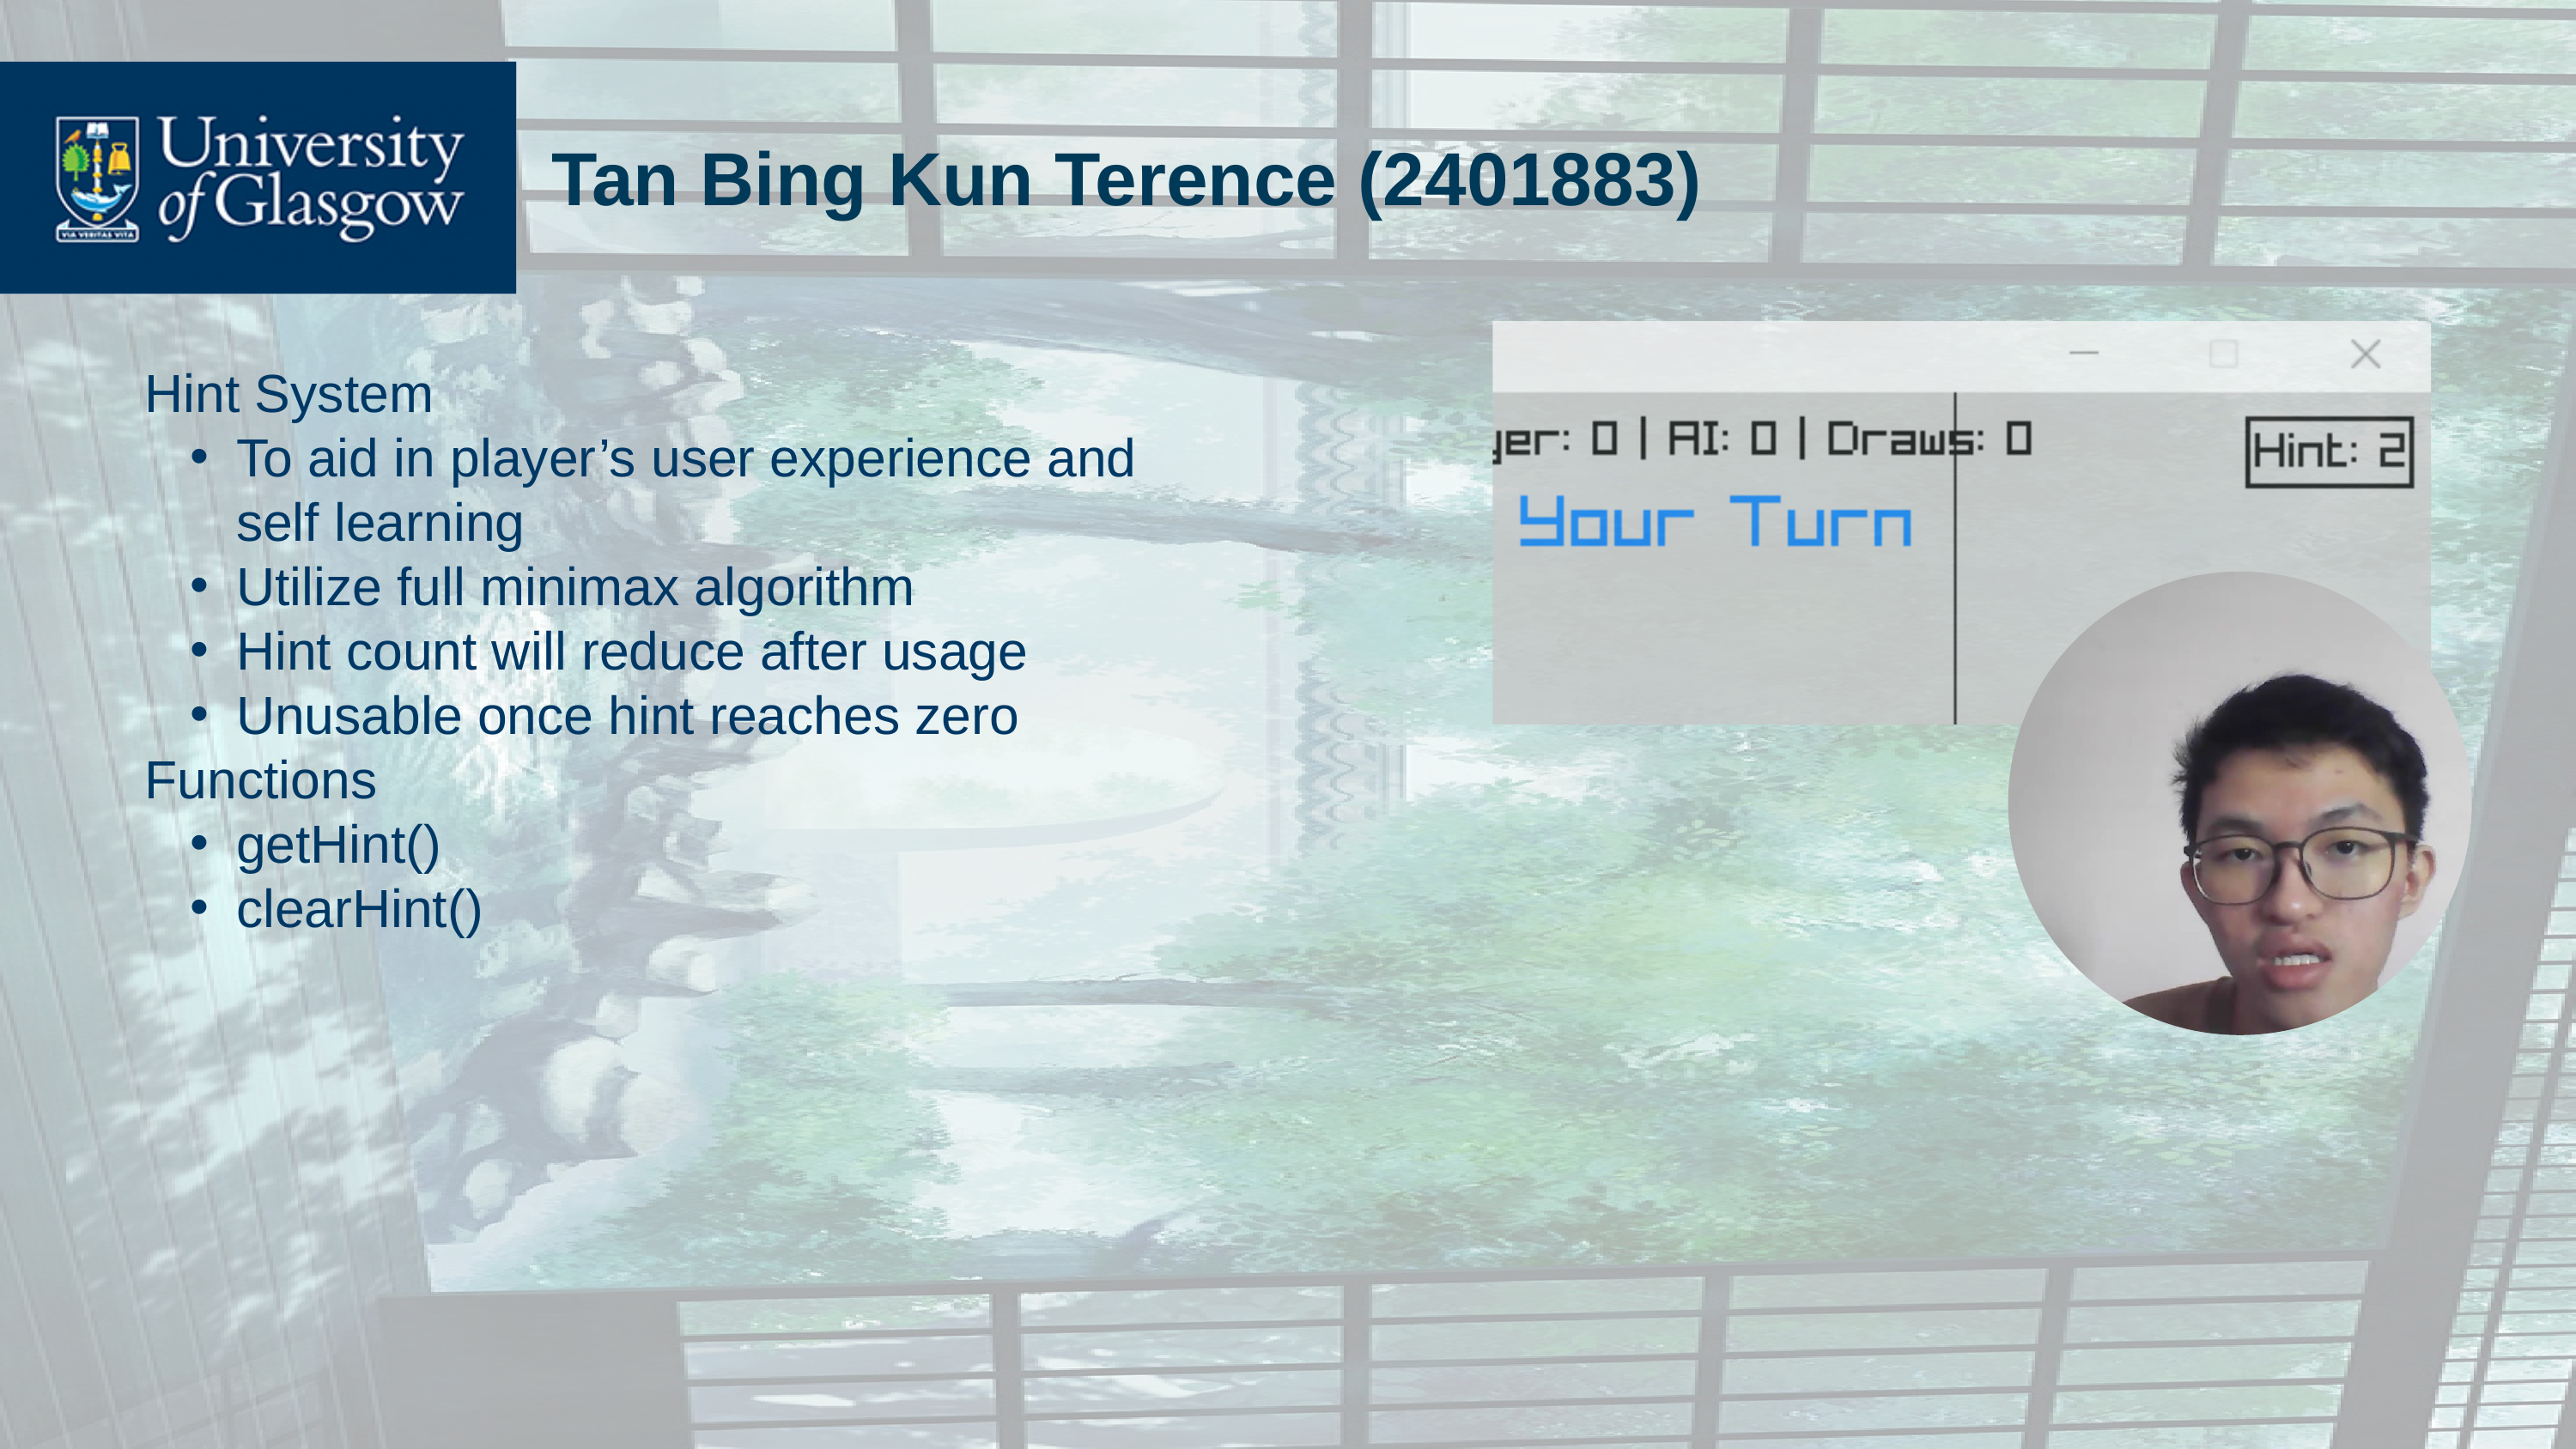

Tan Bing Kun Terence (2401883)

Hint System
To aid in player’s user experience and self learning
Utilize full minimax algorithm
Hint count will reduce after usage
Unusable once hint reaches zero
Functions
getHint()
clearHint()